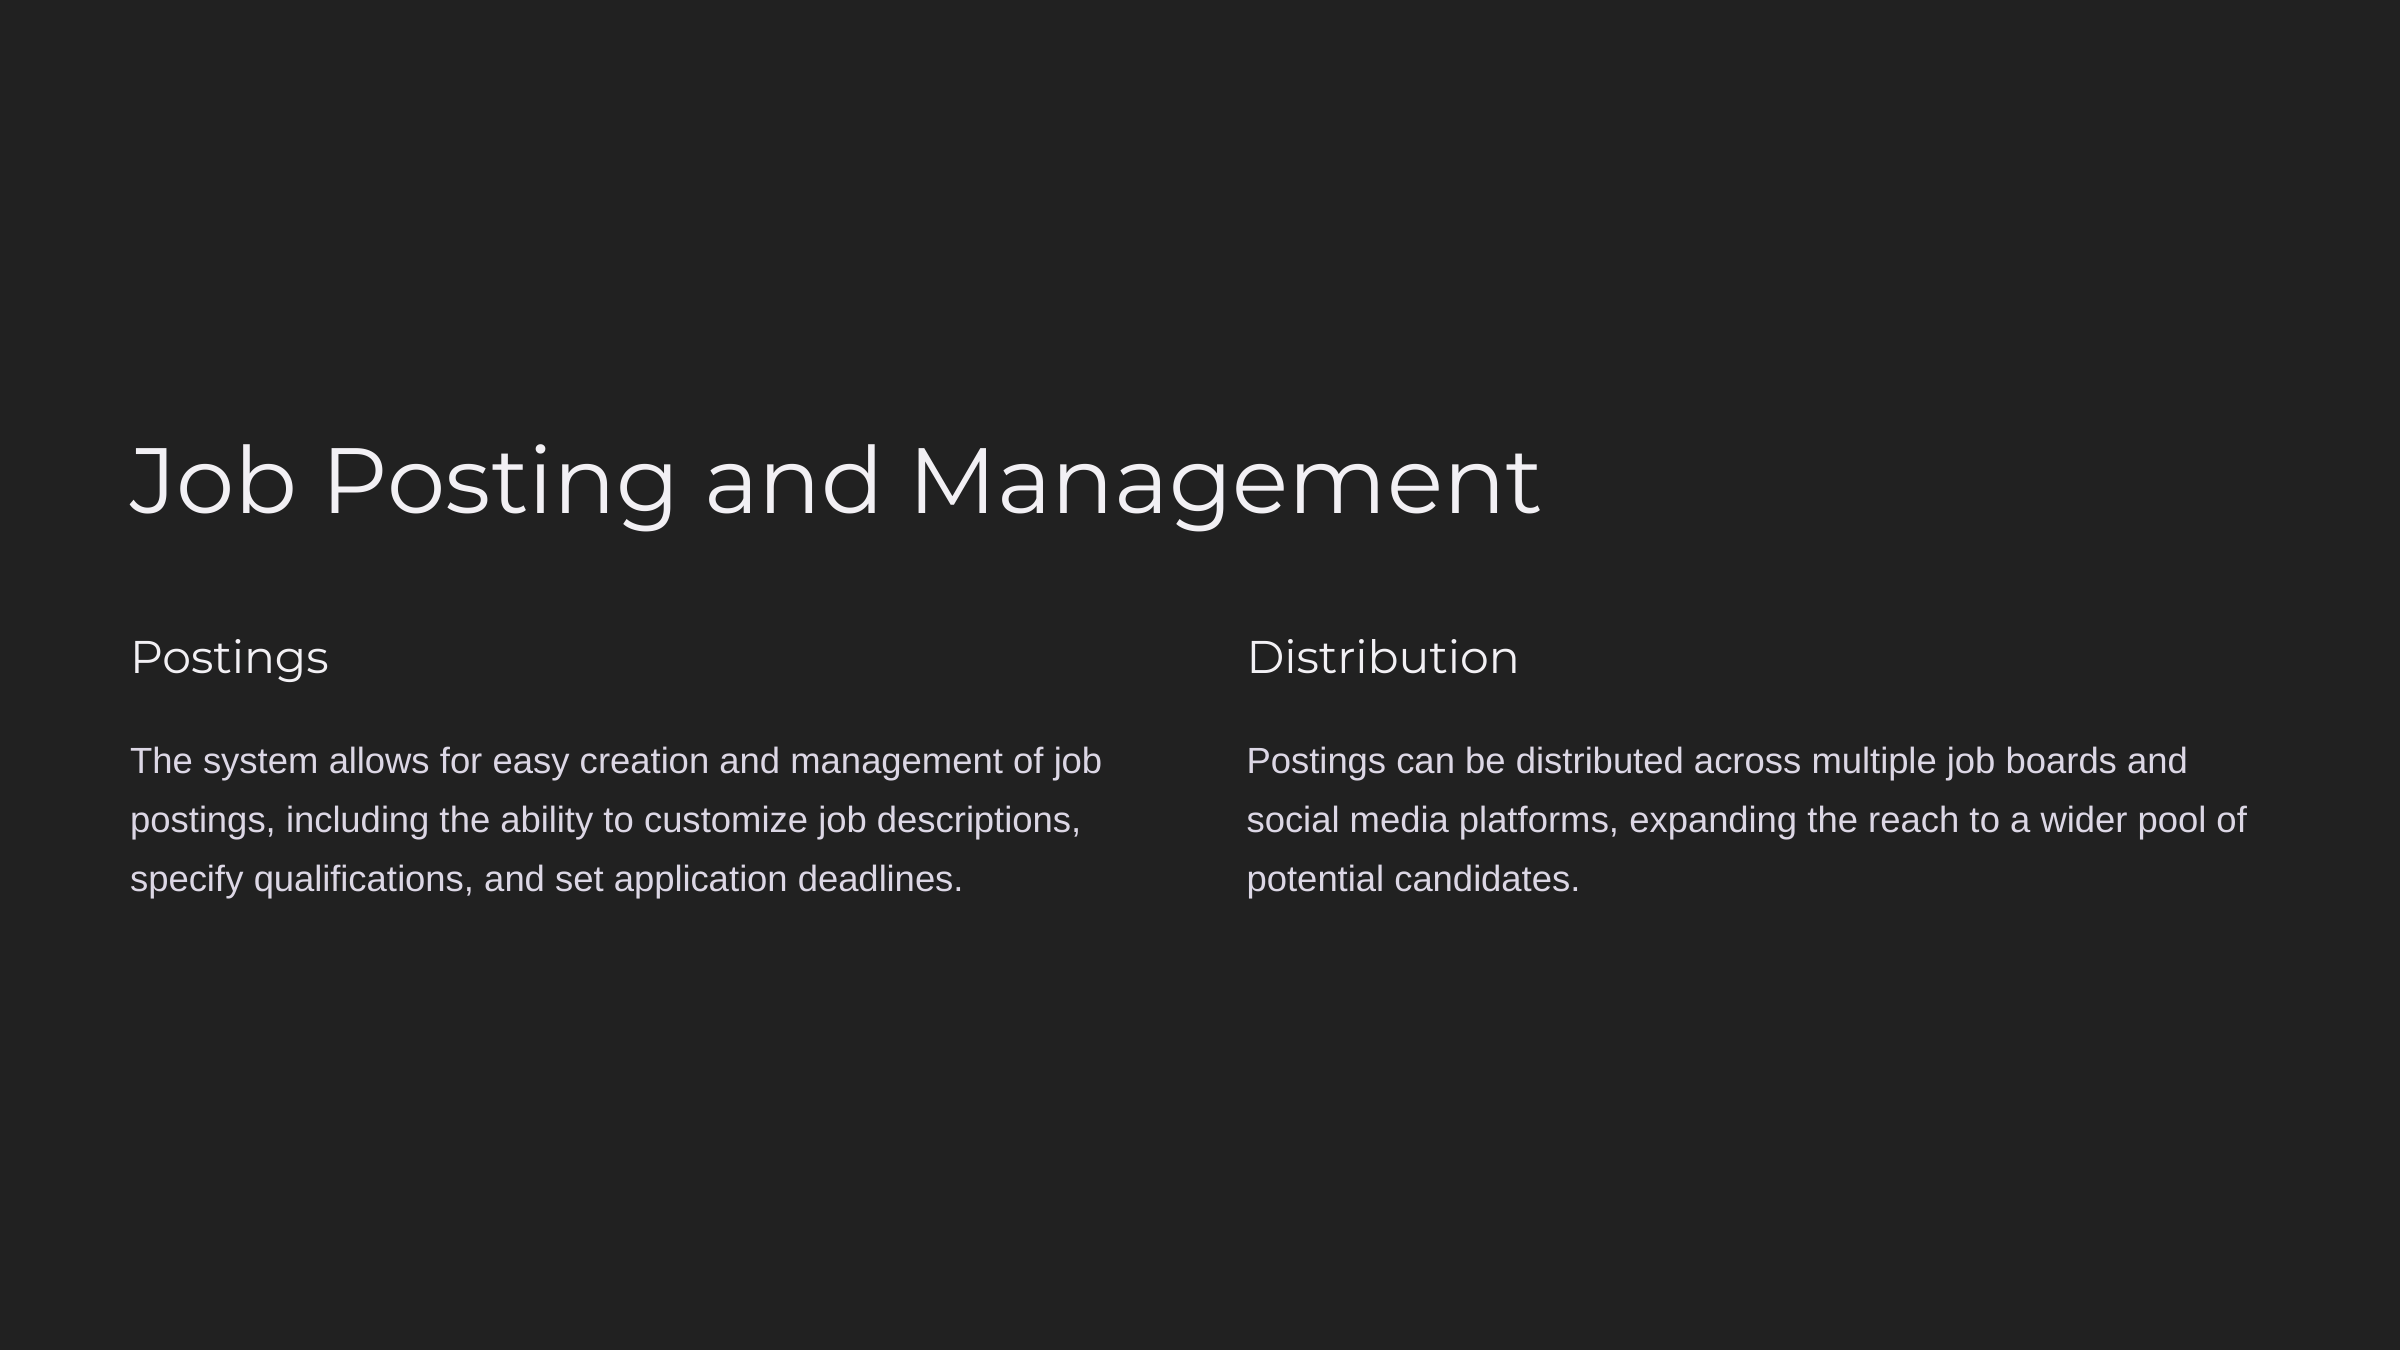

Job Posting and Management
Postings
Distribution
The system allows for easy creation and management of job postings, including the ability to customize job descriptions, specify qualifications, and set application deadlines.
Postings can be distributed across multiple job boards and social media platforms, expanding the reach to a wider pool of potential candidates.